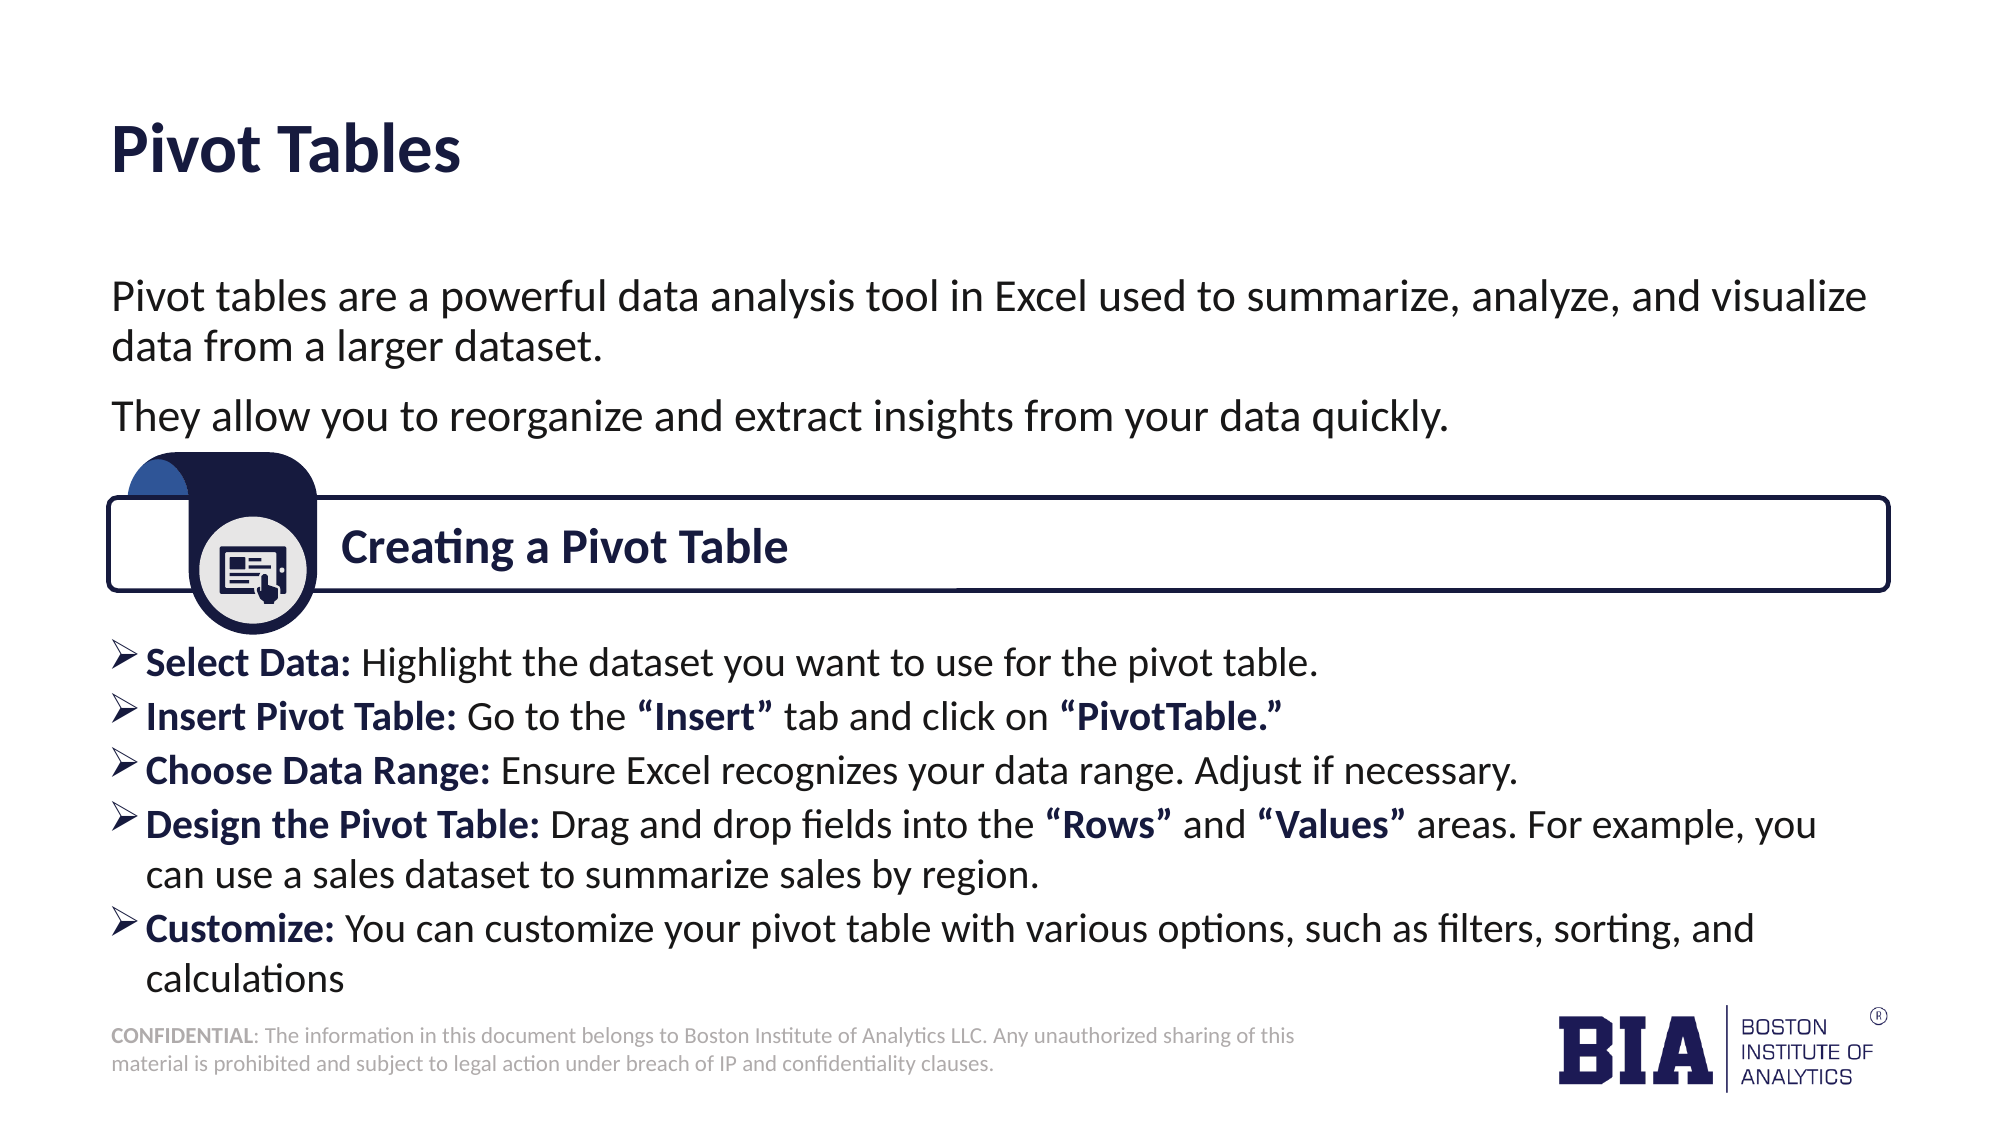

# Pivot Tables
Pivot tables are a powerful data analysis tool in Excel used to summarize, analyze, and visualize data from a larger dataset.
They allow you to reorganize and extract insights from your data quickly.

Creating a Pivot Table

Select Data: Highlight the dataset you want to use for the pivot table.
Insert Pivot Table: Go to the “Insert” tab and click on “PivotTable.”
Choose Data Range: Ensure Excel recognizes your data range. Adjust if necessary.
Design the Pivot Table: Drag and drop fields into the “Rows” and “Values” areas. For example, you can use a sales dataset to summarize sales by region.
Customize: You can customize your pivot table with various options, such as filters, sorting, and calculations